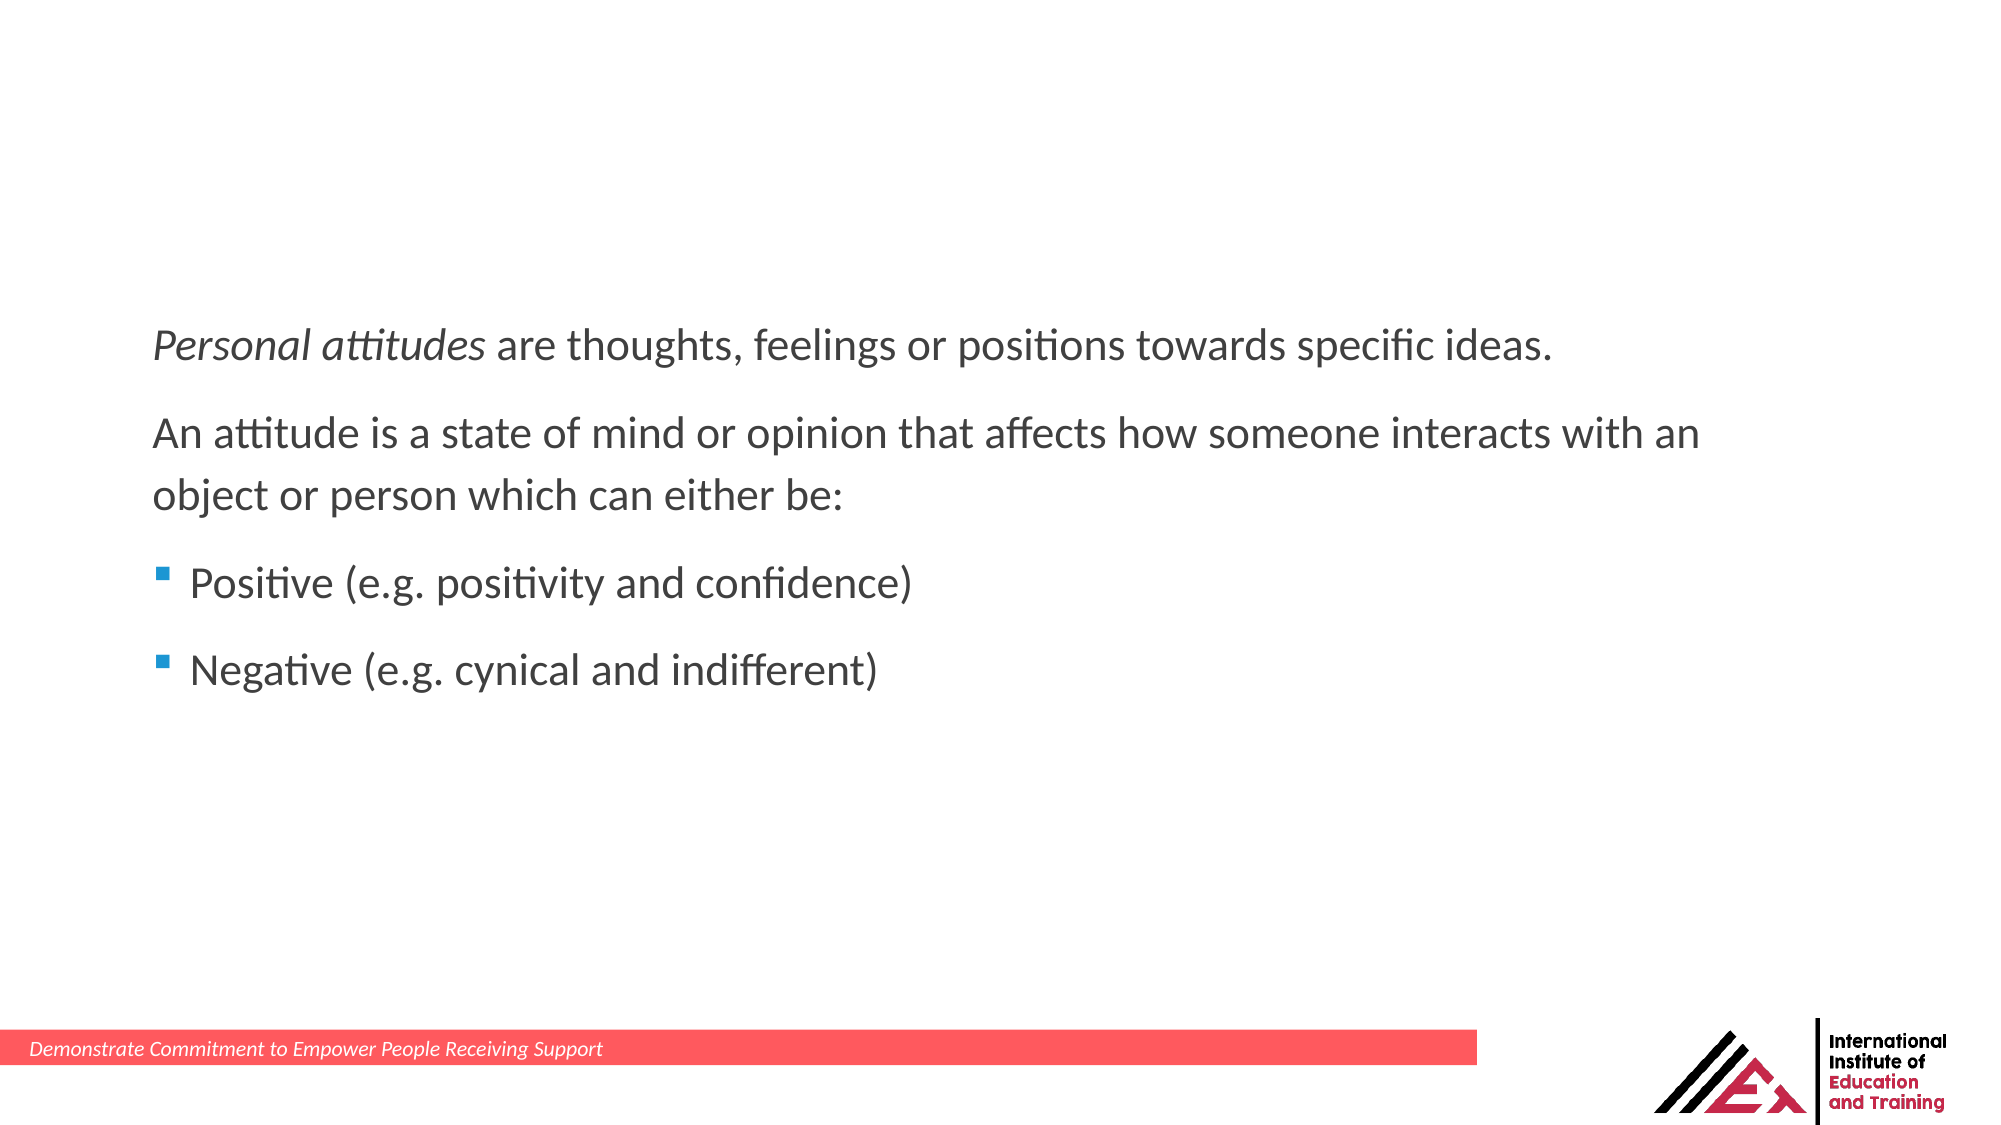

Personal attitudes are thoughts, feelings or positions towards specific ideas.
An attitude is a state of mind or opinion that affects how someone interacts with an object or person which can either be:
Positive (e.g. positivity and confidence)
Negative (e.g. cynical and indifferent)

Demonstrate Commitment to Empower People Receiving Support